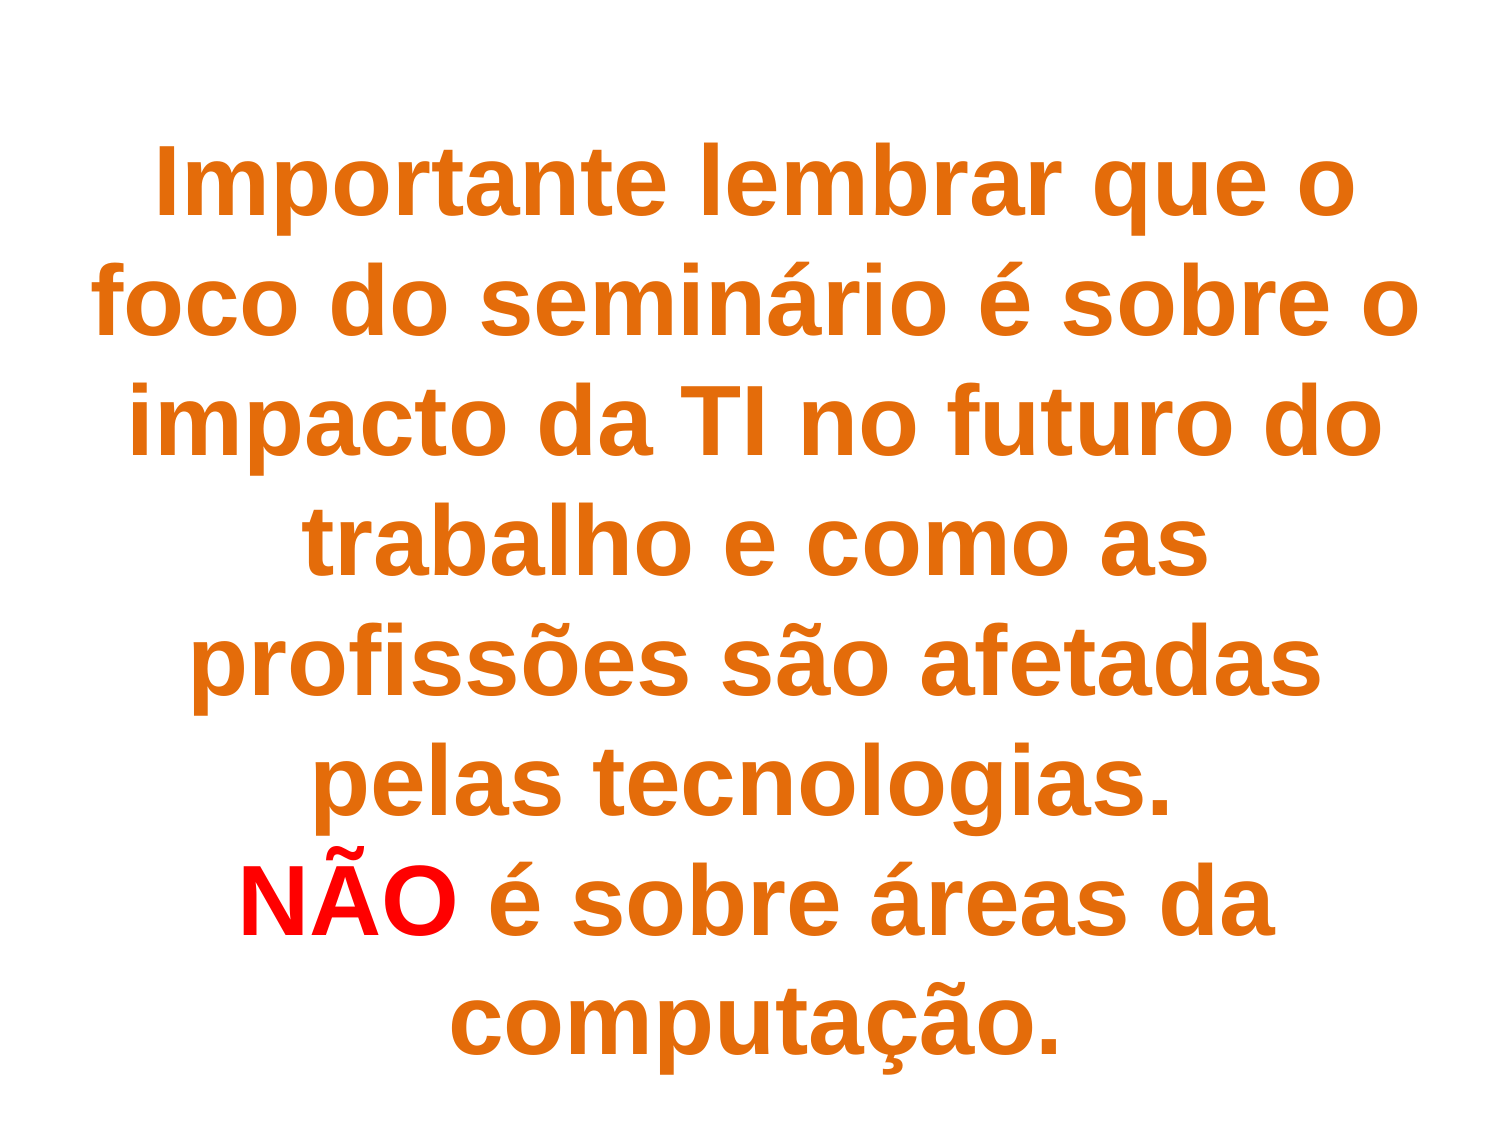

# Importante lembrar que o foco do seminário é sobre o impacto da TI no futuro do trabalho e como as profissões são afetadas pelas tecnologias.
NÃO é sobre áreas da computação.